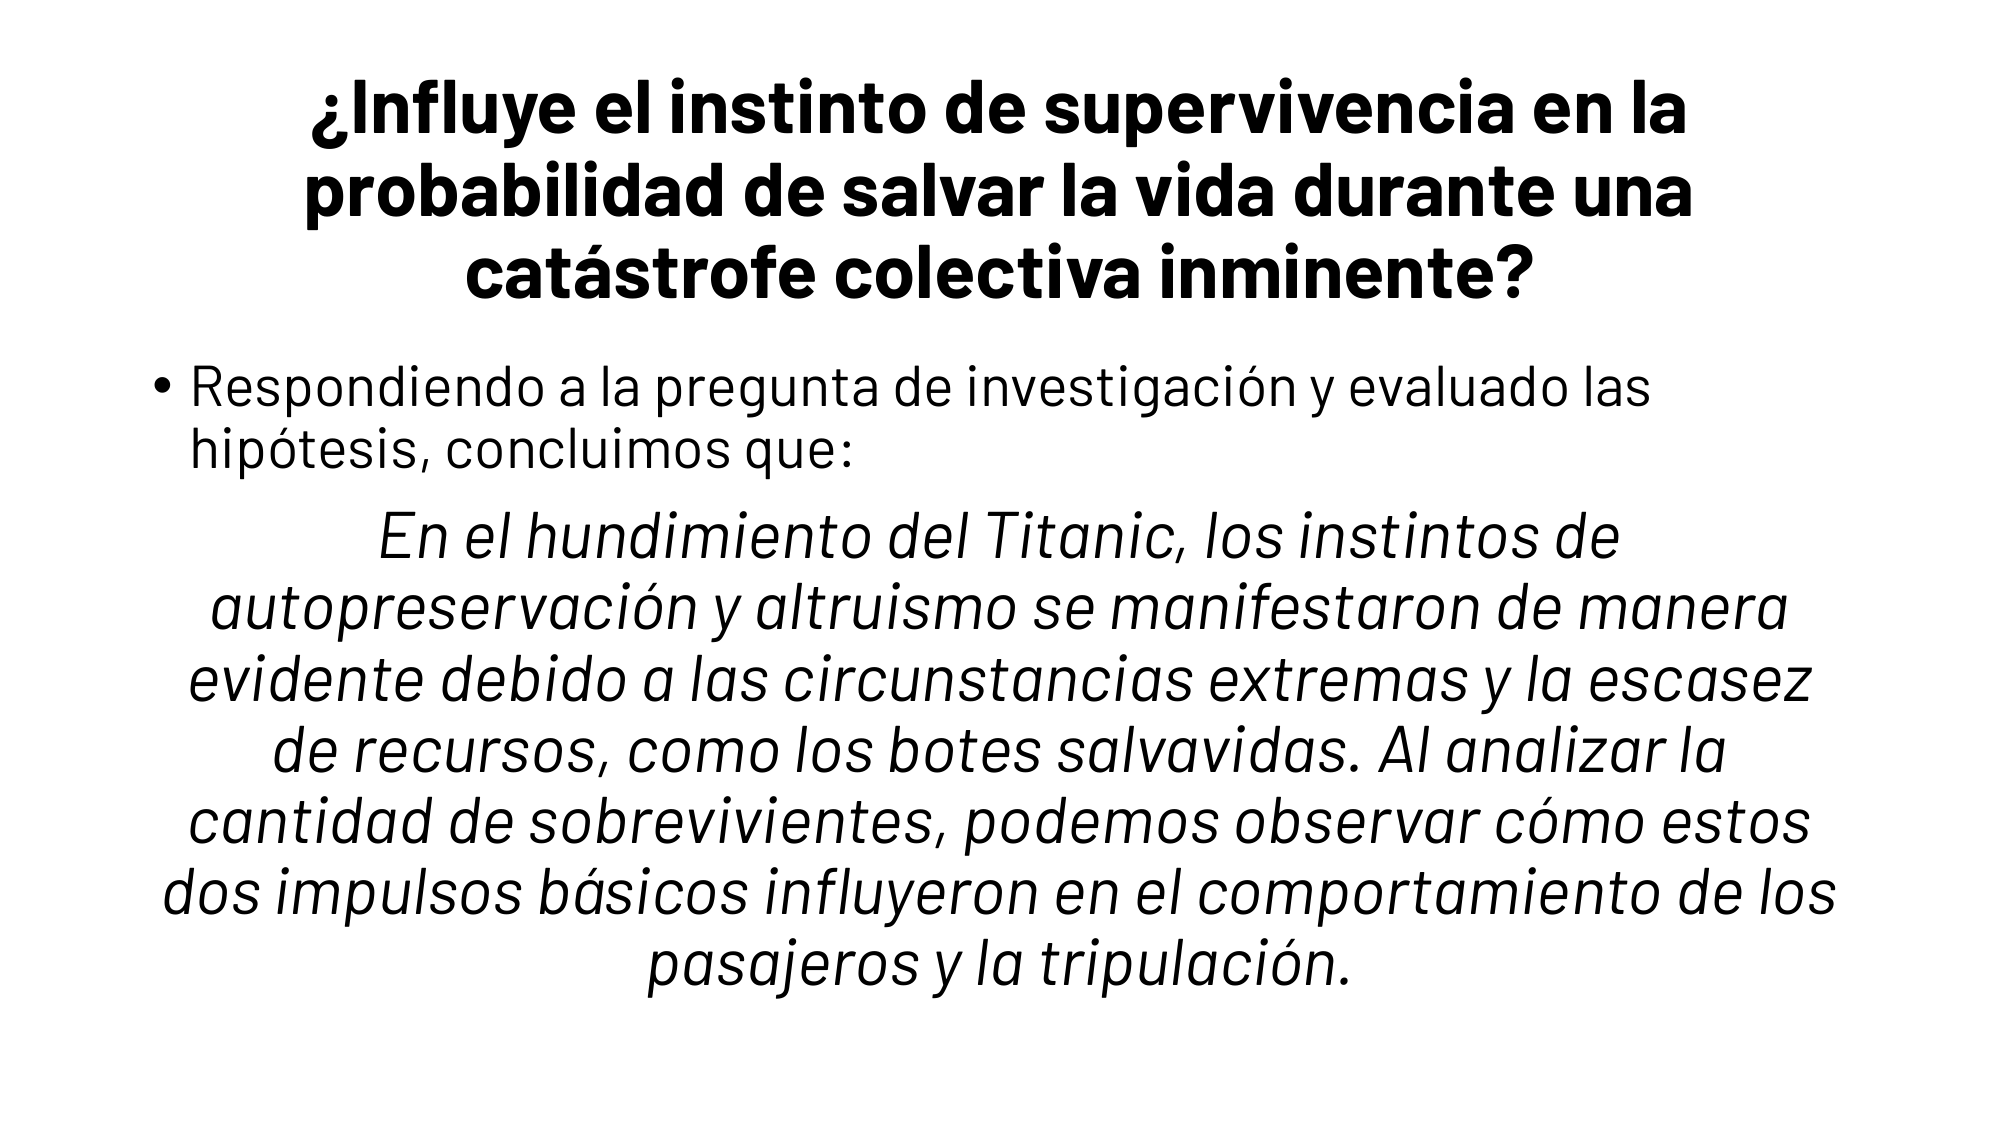

# ¿Influye el instinto de supervivencia en la probabilidad de salvar la vida durante una catástrofe colectiva inminente?
Respondiendo a la pregunta de investigación y evaluado las hipótesis, concluimos que:
En el hundimiento del Titanic, los instintos de autopreservación y altruismo se manifestaron de manera evidente debido a las circunstancias extremas y la escasez de recursos, como los botes salvavidas. Al analizar la cantidad de sobrevivientes, podemos observar cómo estos dos impulsos básicos influyeron en el comportamiento de los pasajeros y la tripulación.